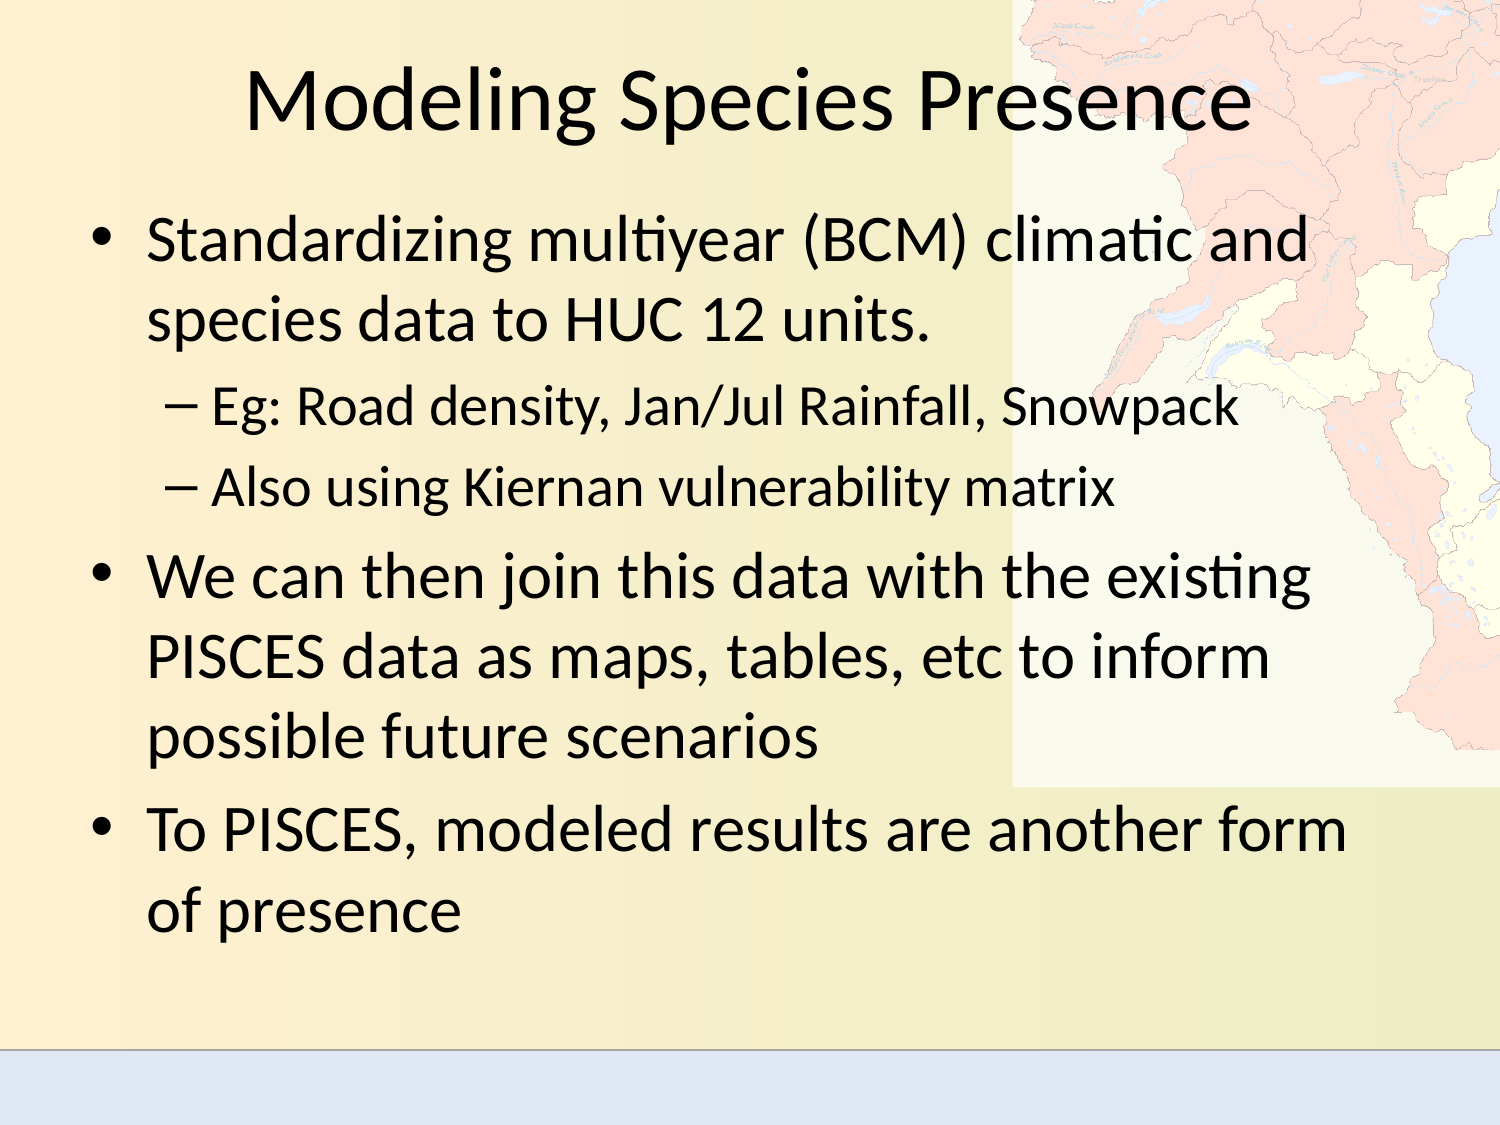

# Modeling Species Presence
Standardizing multiyear (BCM) climatic and species data to HUC 12 units.
Eg: Road density, Jan/Jul Rainfall, Snowpack
Also using Kiernan vulnerability matrix
We can then join this data with the existing PISCES data as maps, tables, etc to inform possible future scenarios
To PISCES, modeled results are another form of presence